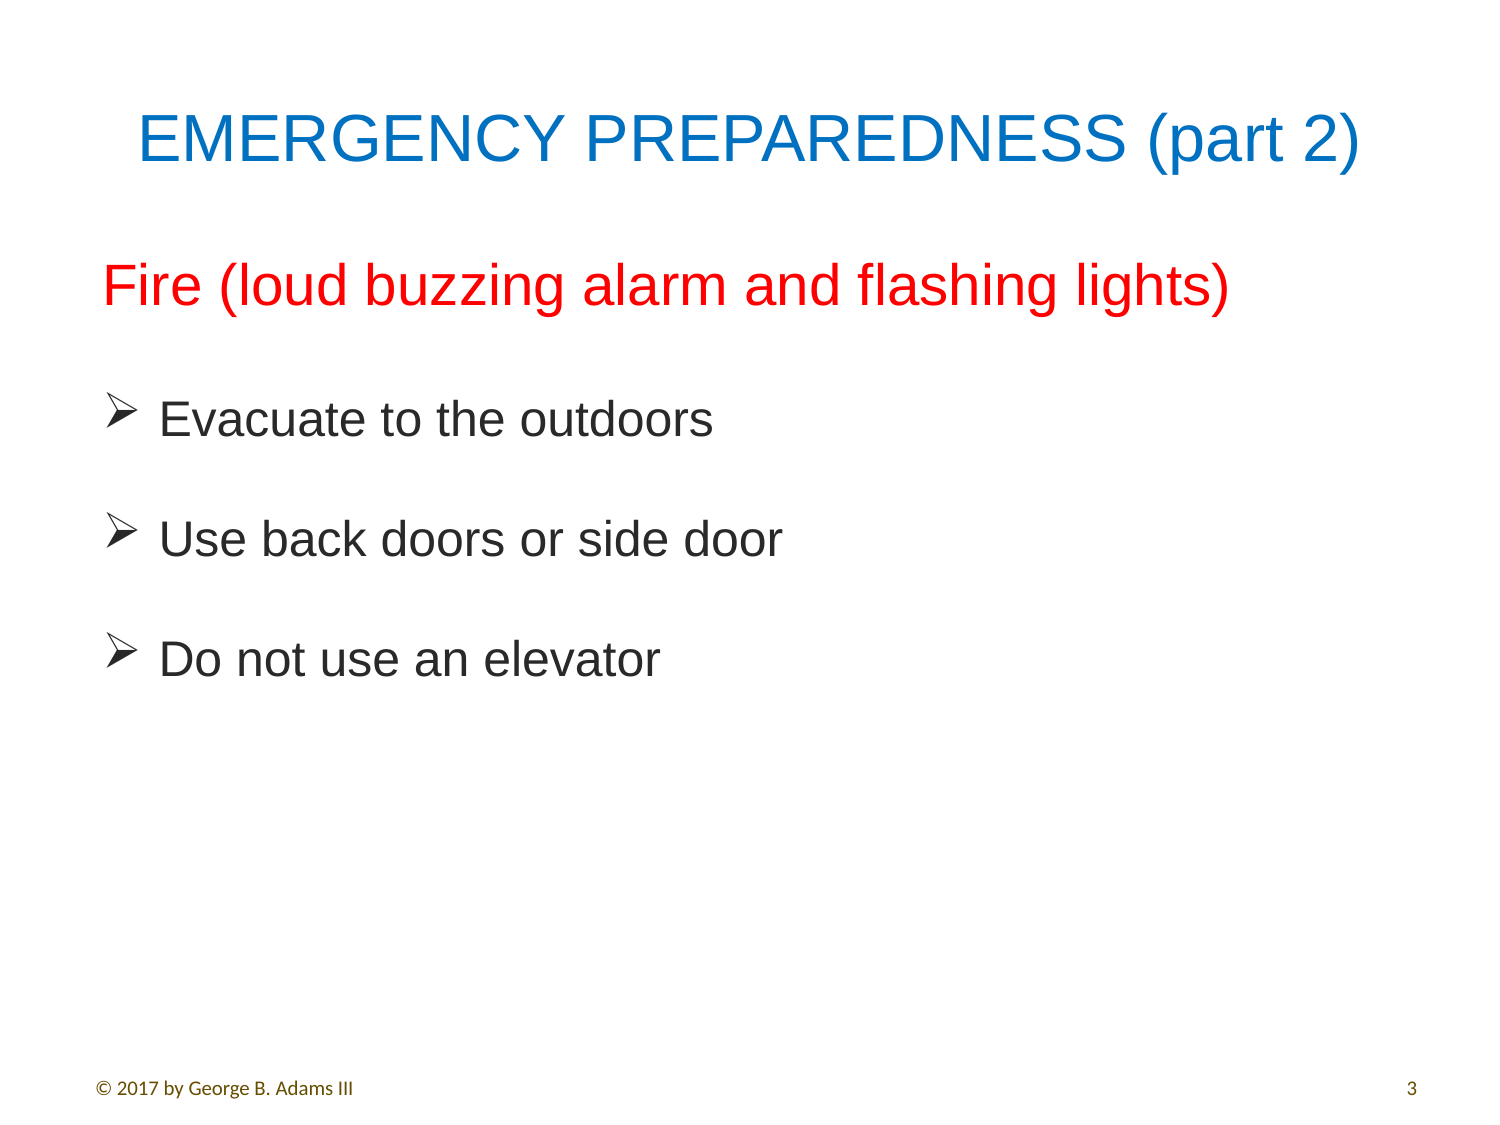

EMERGENCY PREPAREDNESS (part 2)
Fire (loud buzzing alarm and flashing lights)
Evacuate to the outdoors
Use back doors or side door
Do not use an elevator

© 2017 by George B. Adams III
3